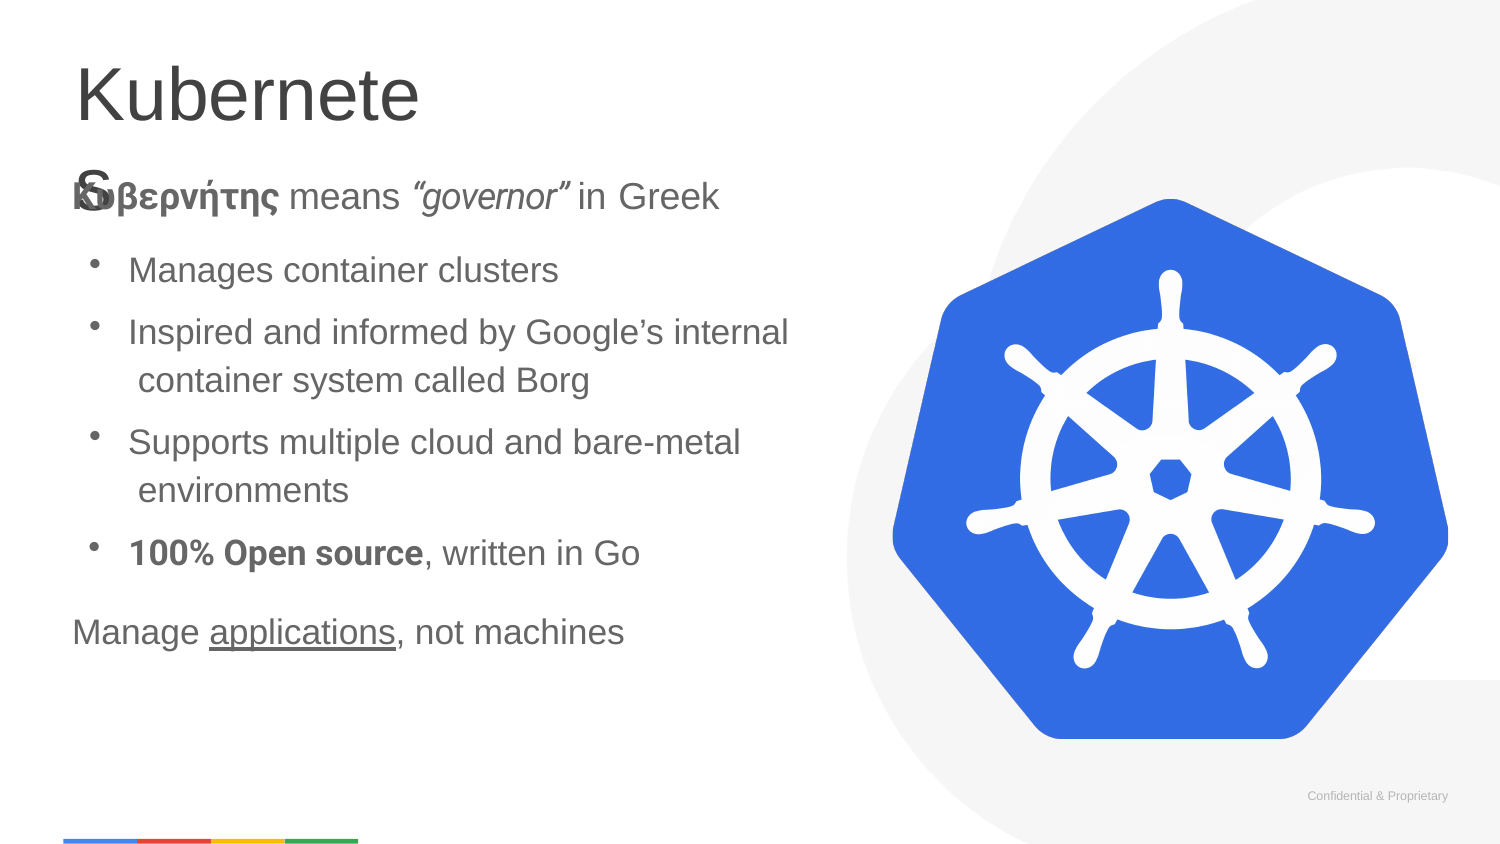

# Kubernetes
Κυβερνήτης means “governor” in Greek
Manages container clusters
Inspired and informed by Google’s internal  container system called Borg
Supports multiple cloud and bare-metal  environments
100% Open source, written in Go
Manage applications, not machines

Confidential & Proprietary